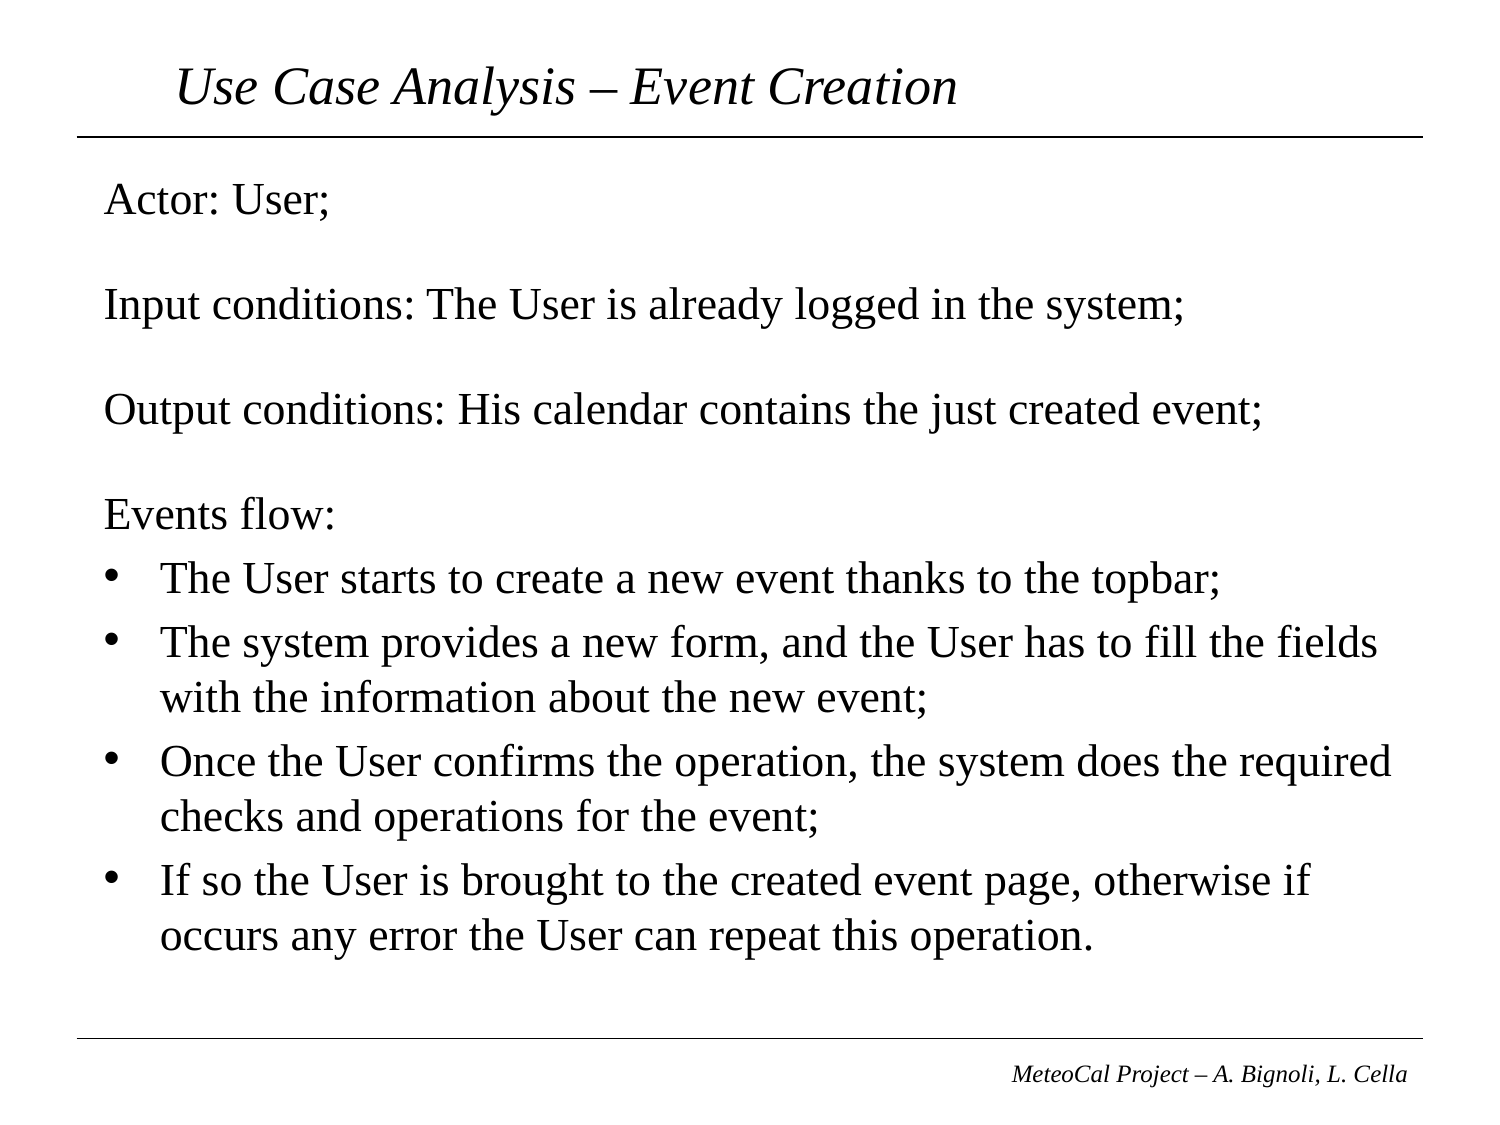

# Use Case Analysis – Event Creation
Actor: User;

Input conditions: The User is already logged in the system;

Output conditions: His calendar contains the just created event;

Events flow:
The User starts to create a new event thanks to the topbar;
The system provides a new form, and the User has to fill the fields with the information about the new event;
Once the User confirms the operation, the system does the required checks and operations for the event;
If so the User is brought to the created event page, otherwise if occurs any error the User can repeat this operation.

MeteoCal Project – A. Bignoli, L. Cella